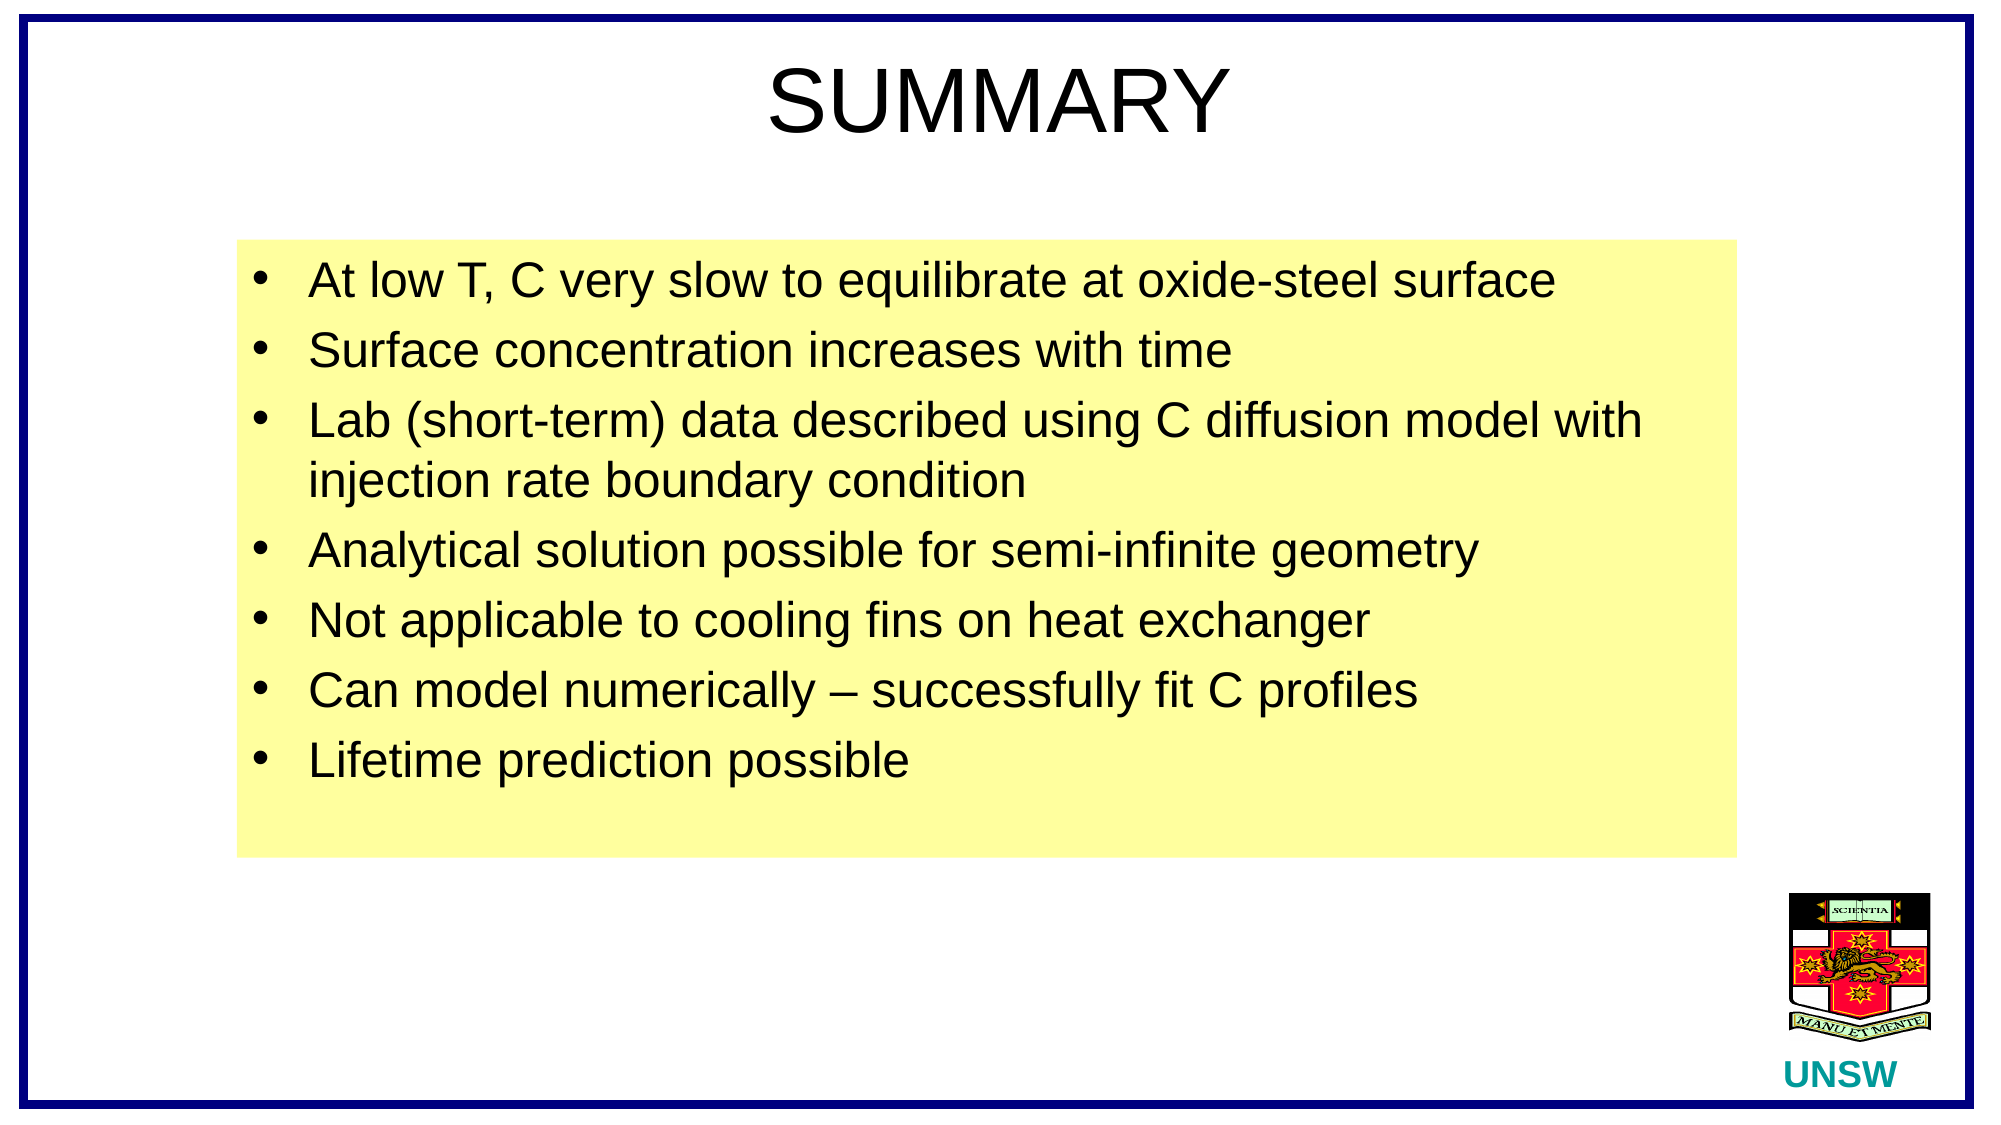

# SUMMARY
At low T, C very slow to equilibrate at oxide-steel surface
Surface concentration increases with time
Lab (short-term) data described using C diffusion model with injection rate boundary condition
Analytical solution possible for semi-infinite geometry
Not applicable to cooling fins on heat exchanger
Can model numerically – successfully fit C profiles
Lifetime prediction possible